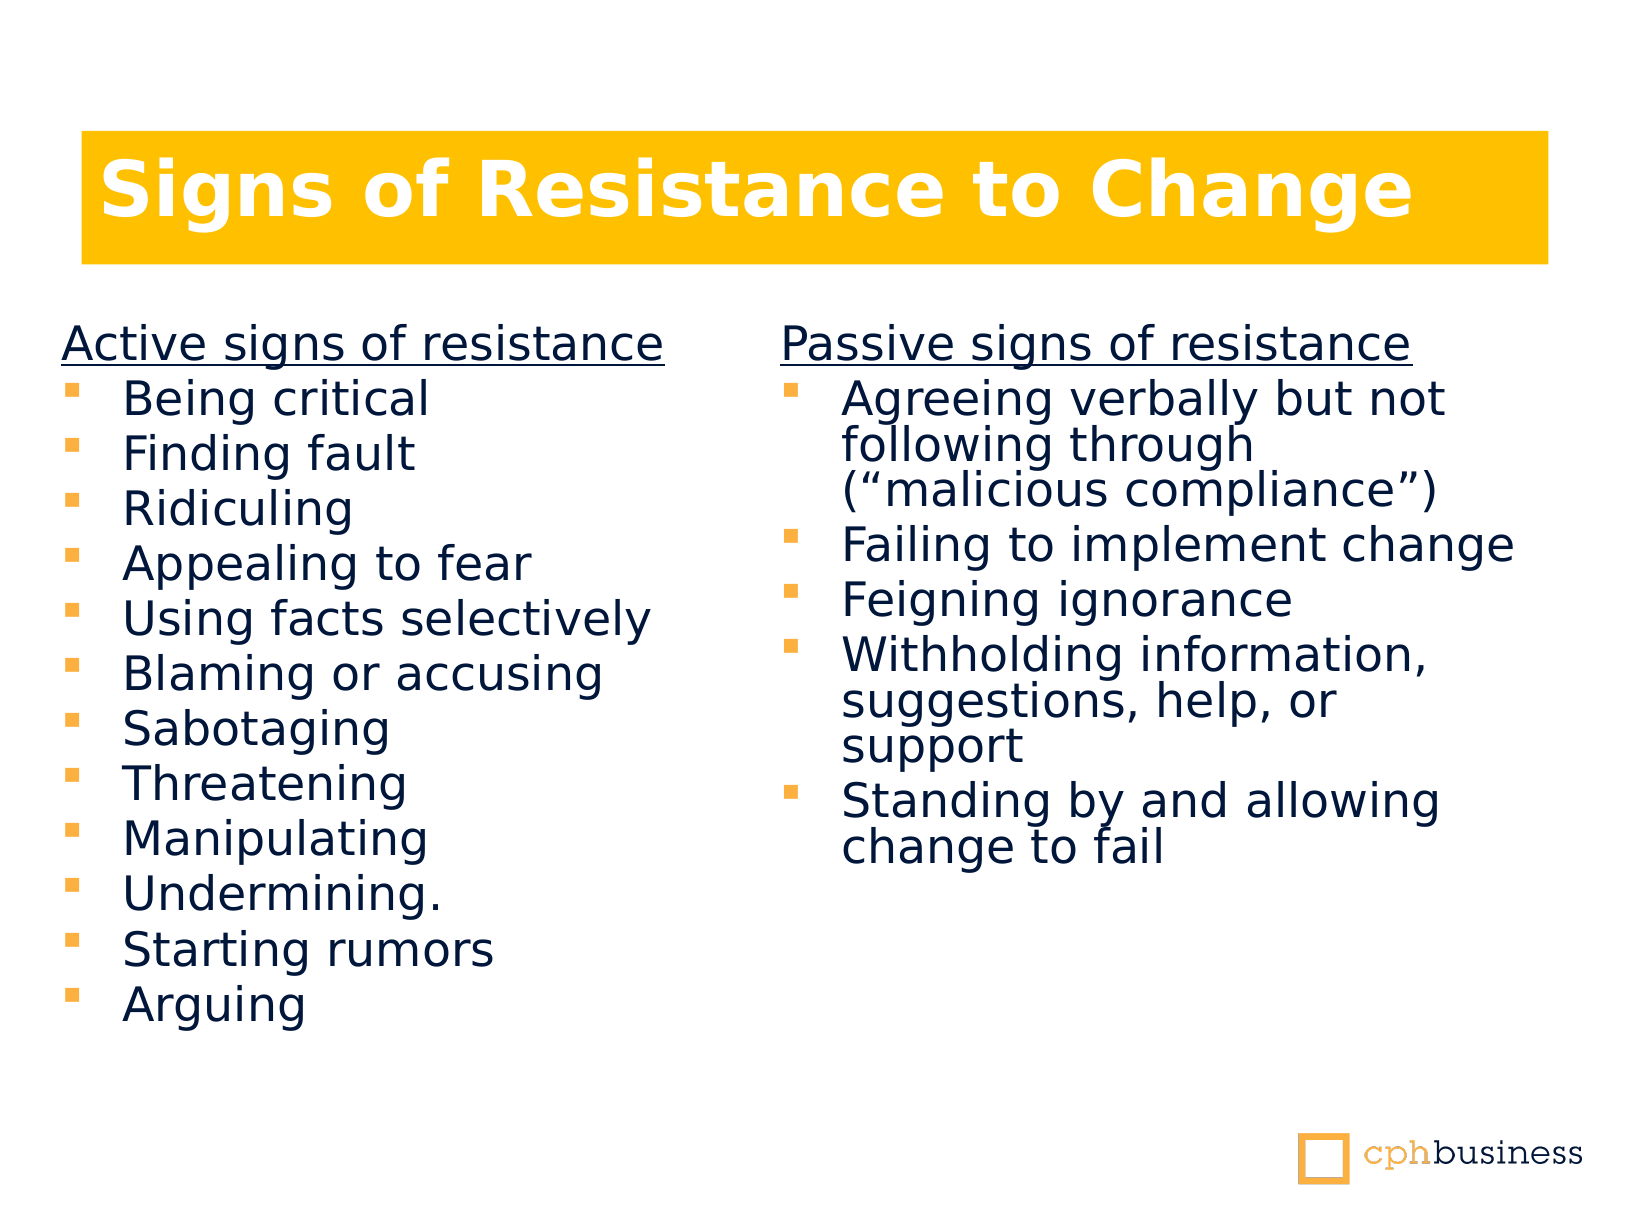

Signs of Resistance to Change
Active signs of resistance
Being critical
Finding fault
Ridiculing
Appealing to fear
Using facts selectively
Blaming or accusing
Sabotaging
Threatening
Manipulating
Undermining.
Starting rumors
Arguing
Passive signs of resistance
Agreeing verbally but not following through (“malicious compliance”)
Failing to implement change
Feigning ignorance
Withholding information, suggestions, help, or support
Standing by and allowing change to fail